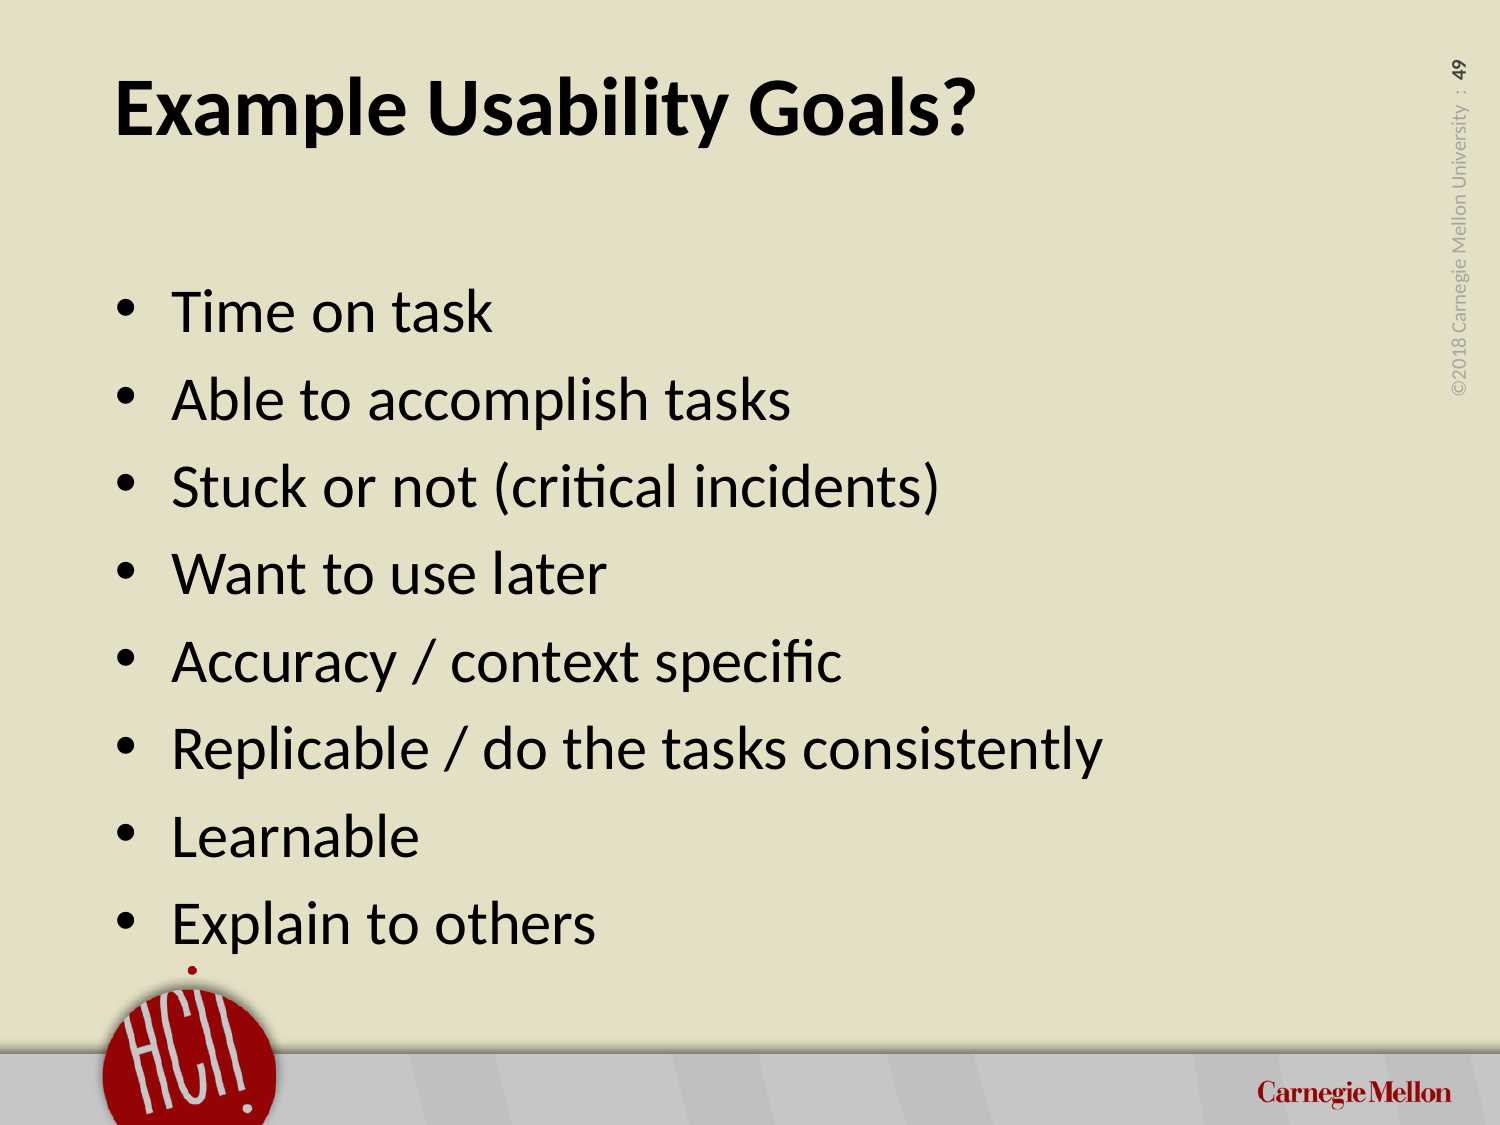

# Example Usability Goals?
Clear this slide
Time on task
Able to accomplish tasks
Stuck or not (critical incidents)
Want to use later
Accuracy / context specific
Replicable / do the tasks consistently
Learnable
Explain to others